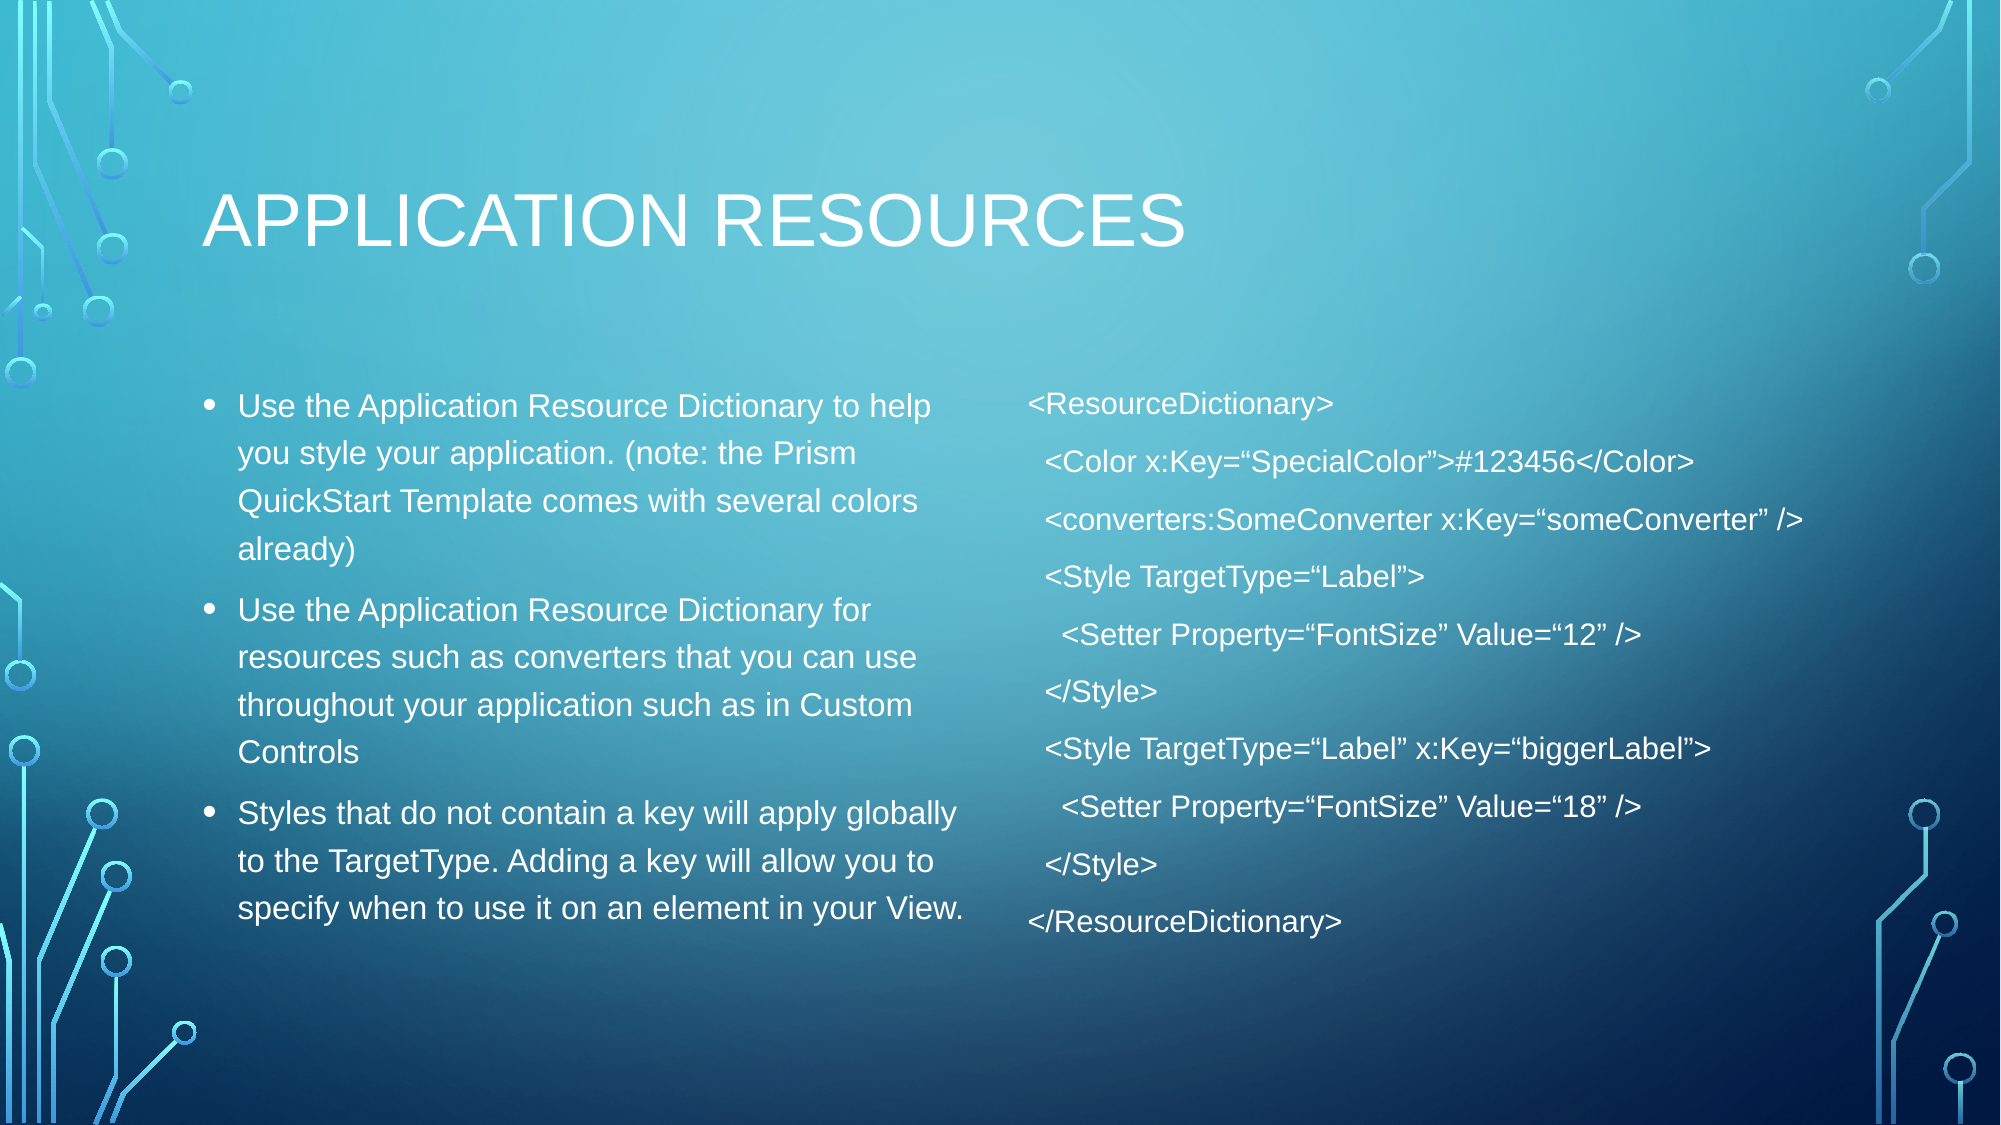

# Application Resources
Use the Application Resource Dictionary to help you style your application. (note: the Prism QuickStart Template comes with several colors already)
Use the Application Resource Dictionary for resources such as converters that you can use throughout your application such as in Custom Controls
Styles that do not contain a key will apply globally to the TargetType. Adding a key will allow you to specify when to use it on an element in your View.
<ResourceDictionary>
  <Color x:Key=“SpecialColor”>#123456</Color>
  <converters:SomeConverter x:Key=“someConverter” />
  <Style TargetType=“Label”>
    <Setter Property=“FontSize” Value=“12” />
  </Style>
  <Style TargetType=“Label” x:Key=“biggerLabel”>
    <Setter Property=“FontSize” Value=“18” />
  </Style>
</ResourceDictionary>